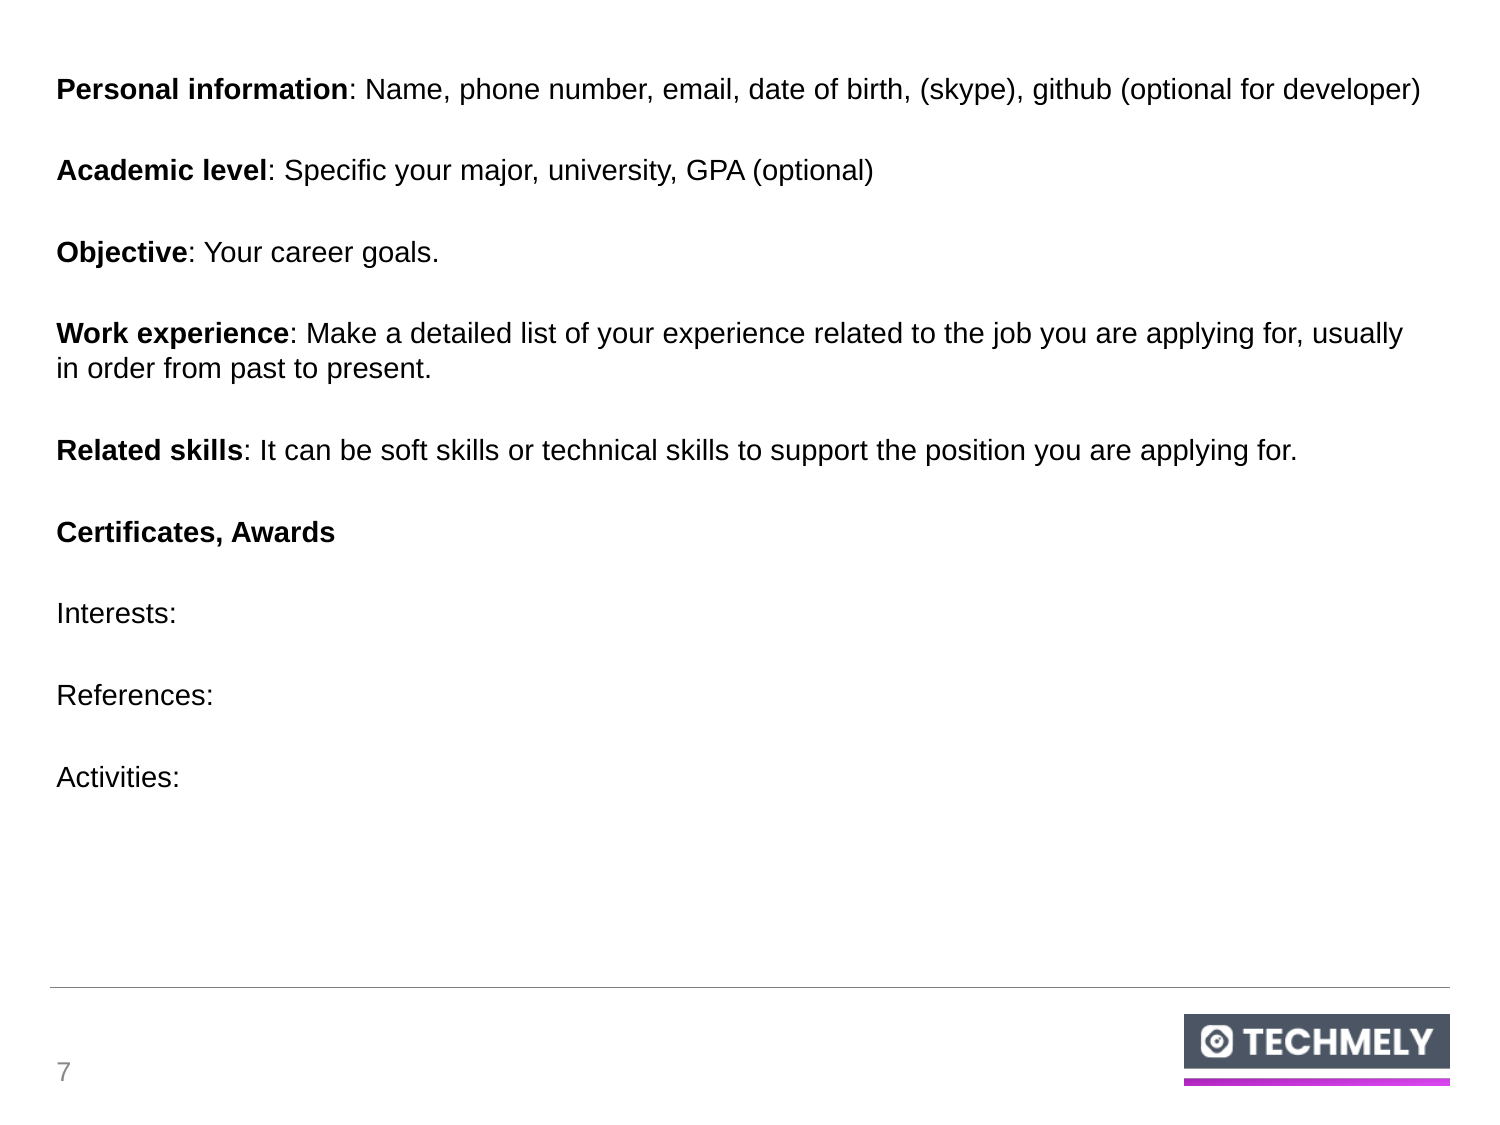

Personal information: Name, phone number, email, date of birth, (skype), github (optional for developer)

Academic level: Specific your major, university, GPA (optional)

Objective: Your career goals.

Work experience: Make a detailed list of your experience related to the job you are applying for, usually in order from past to present.

Related skills: It can be soft skills or technical skills to support the position you are applying for.

Certificates, Awards

Interests:

References:

Activities:
7